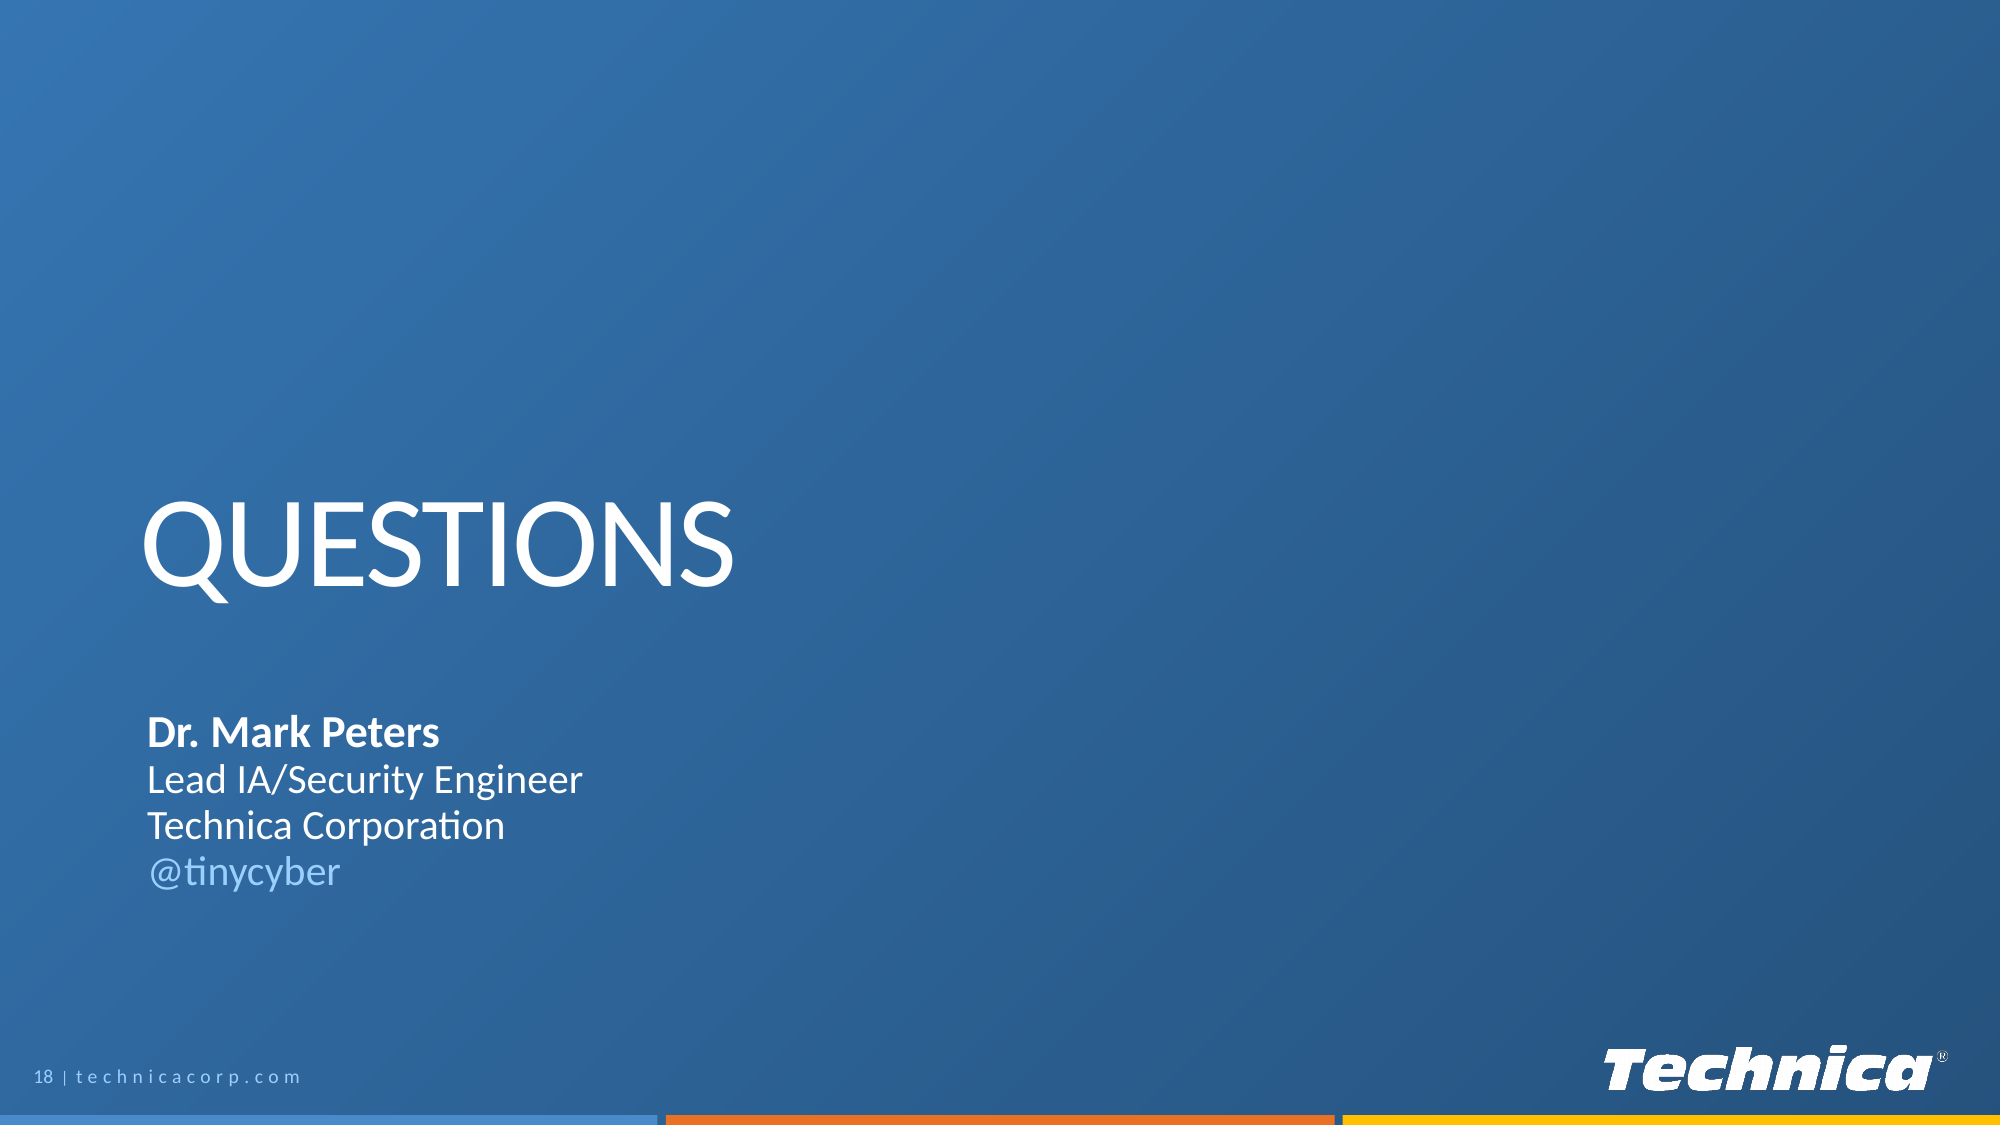

# Questions
Dr. Mark Peters
Lead IA/Security Engineer
Technica Corporation
@tinycyber